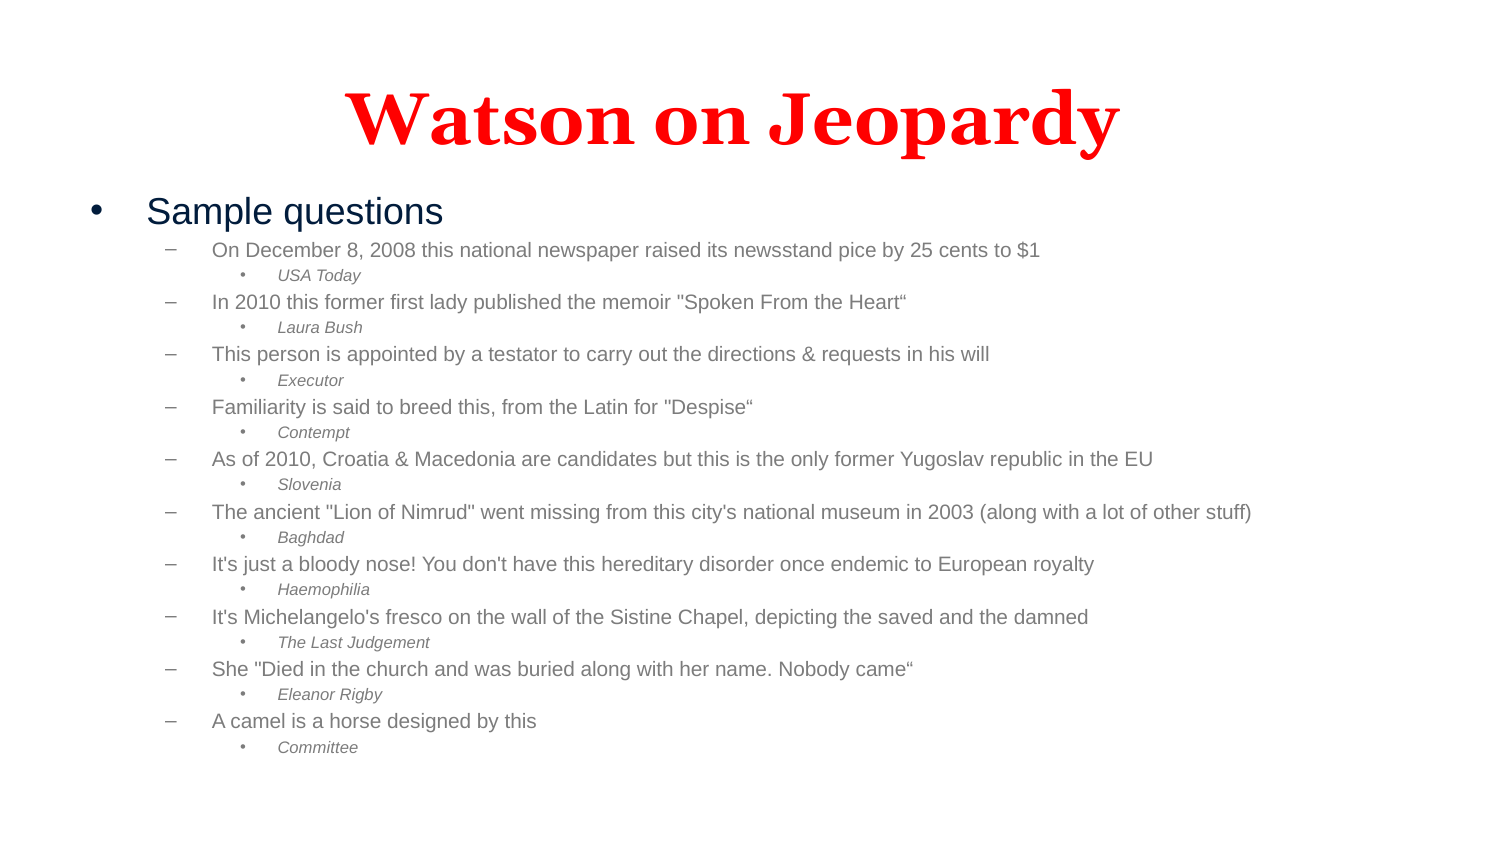

# Watson on Jeopardy
Sample questions
On December 8, 2008 this national newspaper raised its newsstand pice by 25 cents to $1
USA Today
In 2010 this former first lady published the memoir "Spoken From the Heart“
Laura Bush
This person is appointed by a testator to carry out the directions & requests in his will
Executor
Familiarity is said to breed this, from the Latin for "Despise“
Contempt
As of 2010, Croatia & Macedonia are candidates but this is the only former Yugoslav republic in the EU
Slovenia
The ancient "Lion of Nimrud" went missing from this city's national museum in 2003 (along with a lot of other stuff)
Baghdad
It's just a bloody nose! You don't have this hereditary disorder once endemic to European royalty
Haemophilia
It's Michelangelo's fresco on the wall of the Sistine Chapel, depicting the saved and the damned
The Last Judgement
She "Died in the church and was buried along with her name. Nobody came“
Eleanor Rigby
A camel is a horse designed by this
Committee